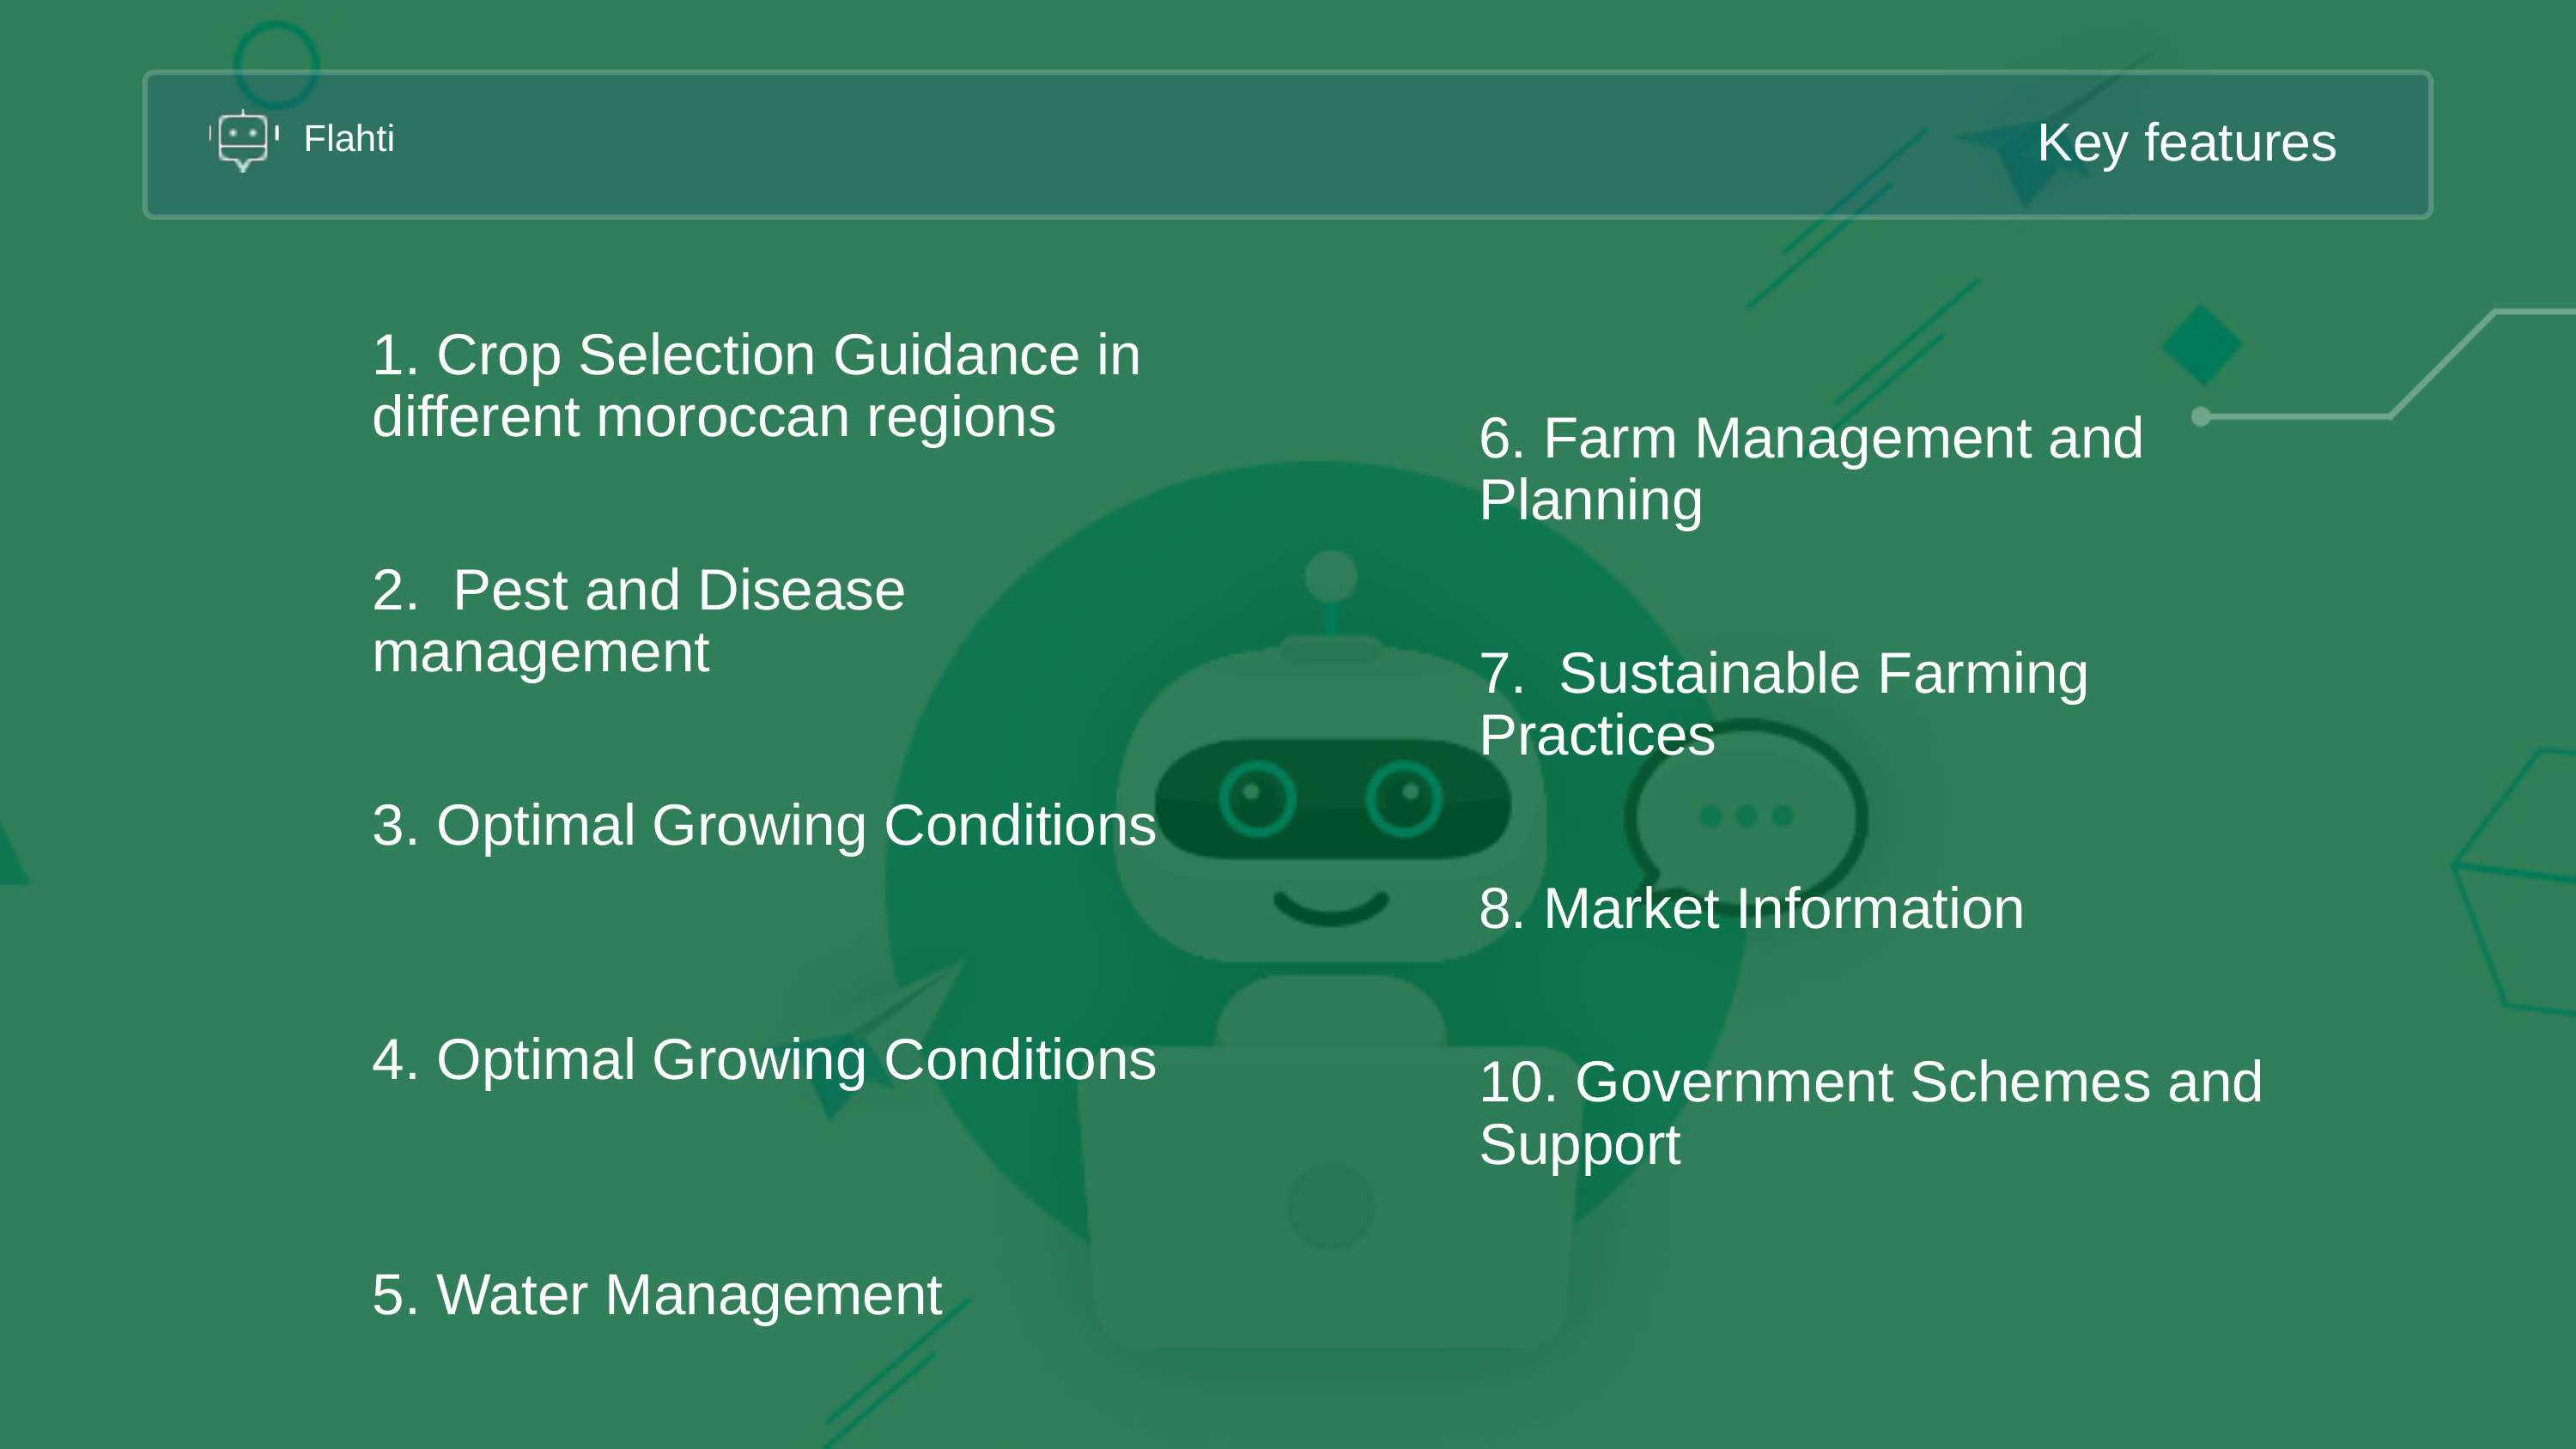

Key features
Flahti

1. Crop Selecti﻿on Guidance in different moroccan regions
6. Farm Management and Planning
2.  Pest and Disease management
7.  Sustainable Farming Practices
3. Optimal Growing Conditions
8. Market Information
4. Optimal Growing Conditions
10. Government Schemes and Support
5. Water Management